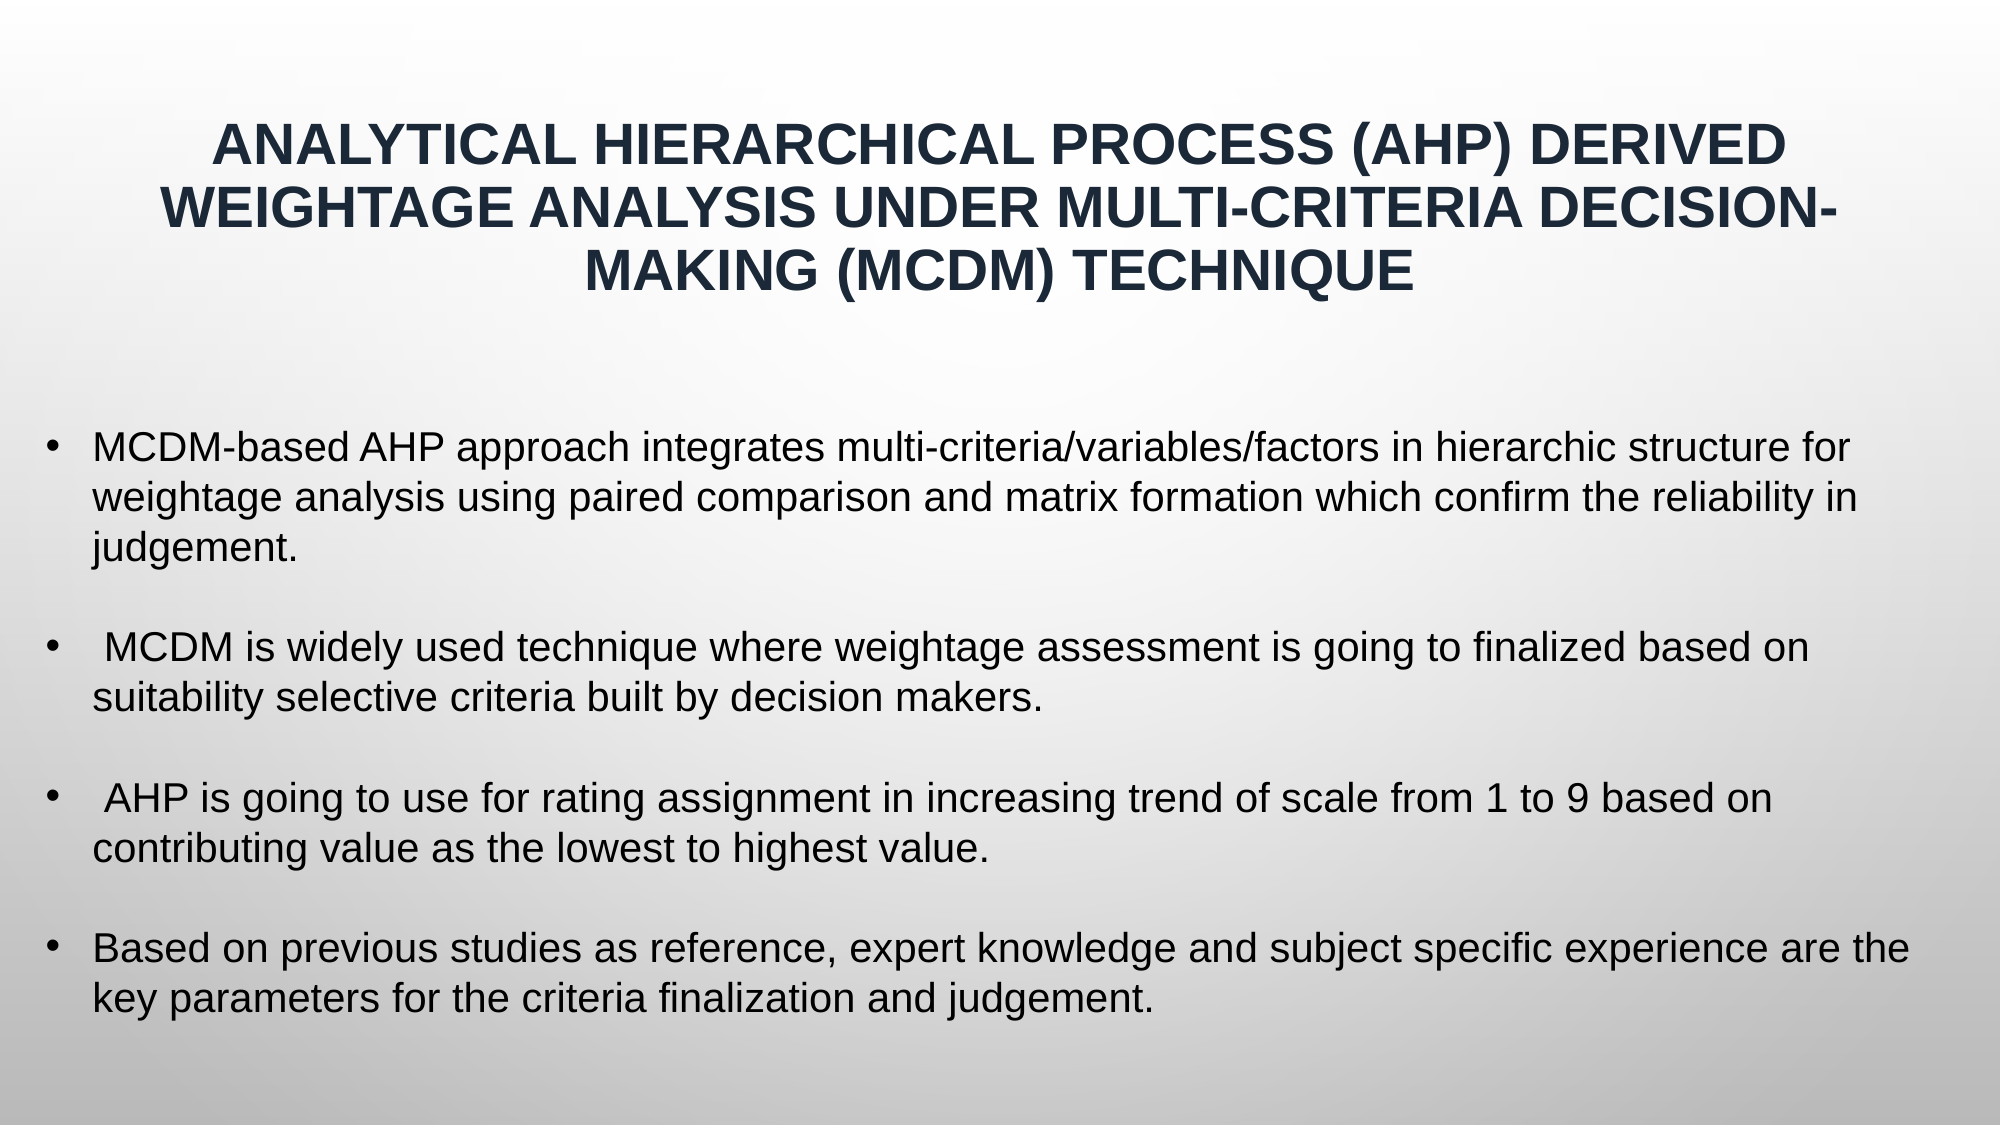

# Analytical hierarchical process (ahp) derived weightage analysis under multi-criteria decision-making (Mcdm) technique
MCDM-based AHP approach integrates multi-criteria/variables/factors in hierarchic structure for weightage analysis using paired comparison and matrix formation which confirm the reliability in judgement.

 MCDM is widely used technique where weightage assessment is going to finalized based on suitability selective criteria built by decision makers.

 AHP is going to use for rating assignment in increasing trend of scale from 1 to 9 based on contributing value as the lowest to highest value.

Based on previous studies as reference, expert knowledge and subject specific experience are the key parameters for the criteria finalization and judgement.